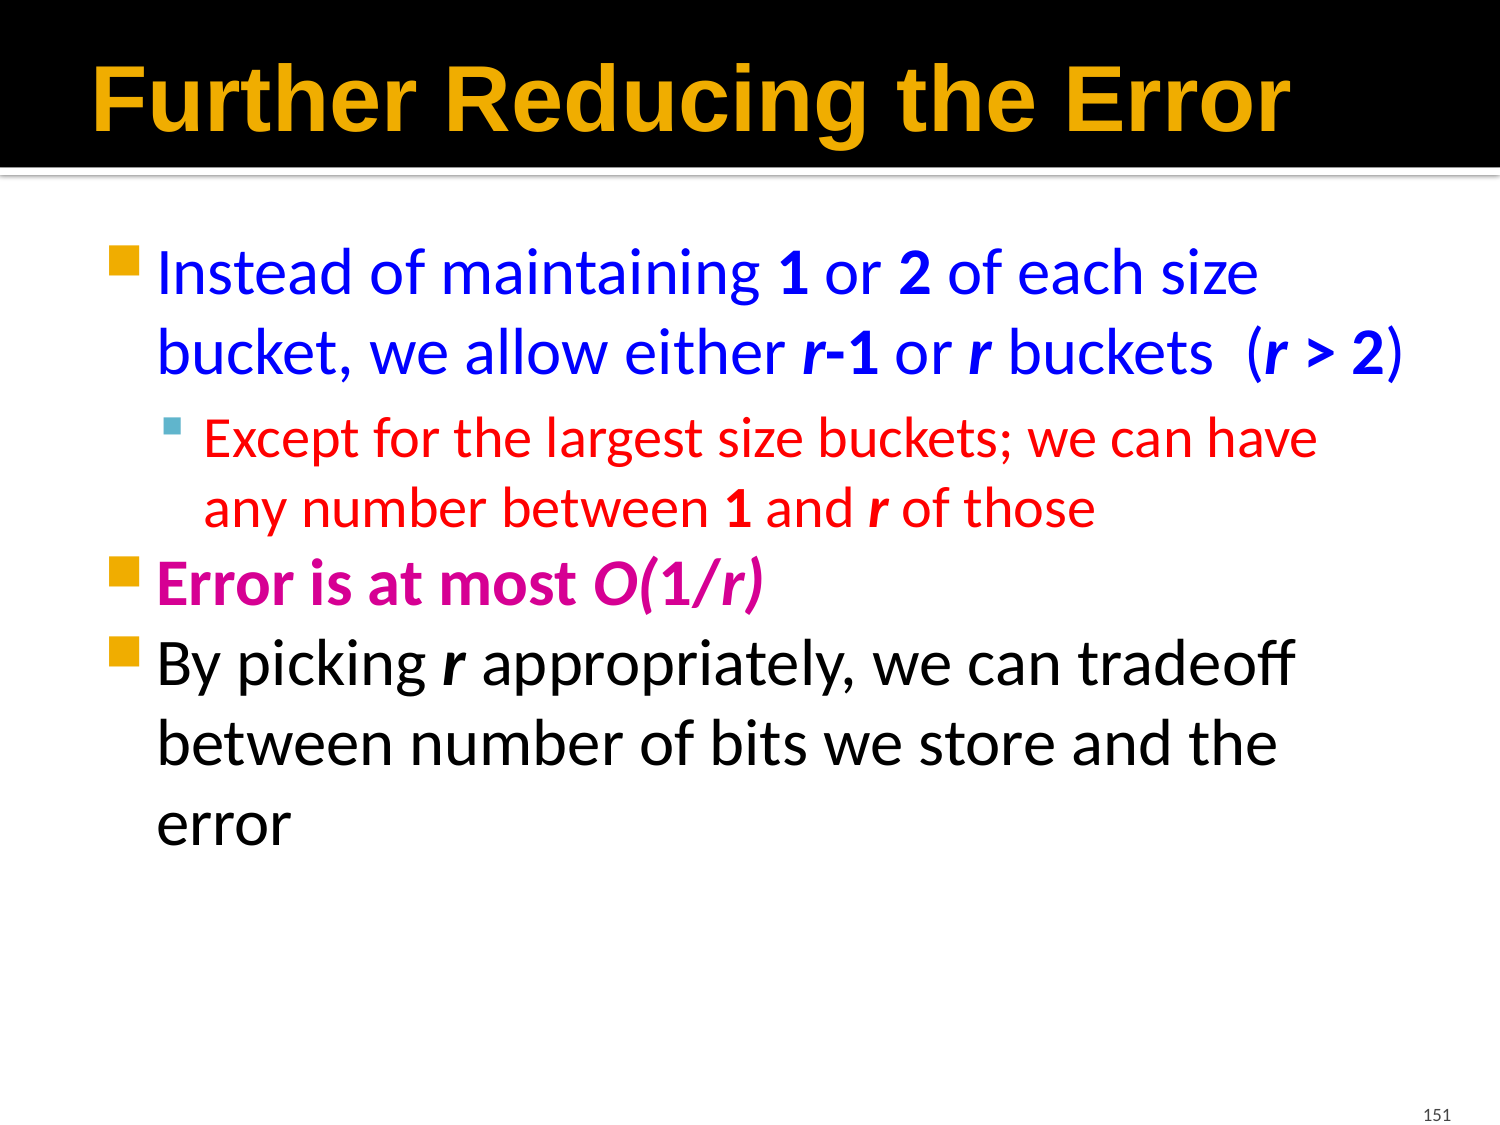

# Further Reducing the Error
Instead of maintaining 1 or 2 of each size bucket, we allow either r-1 or r buckets  (r > 2)
Except for the largest size buckets; we can have any number between 1 and r of those
Error is at most O(1/r)
By picking r appropriately, we can tradeoff between number of bits we store and the error
151